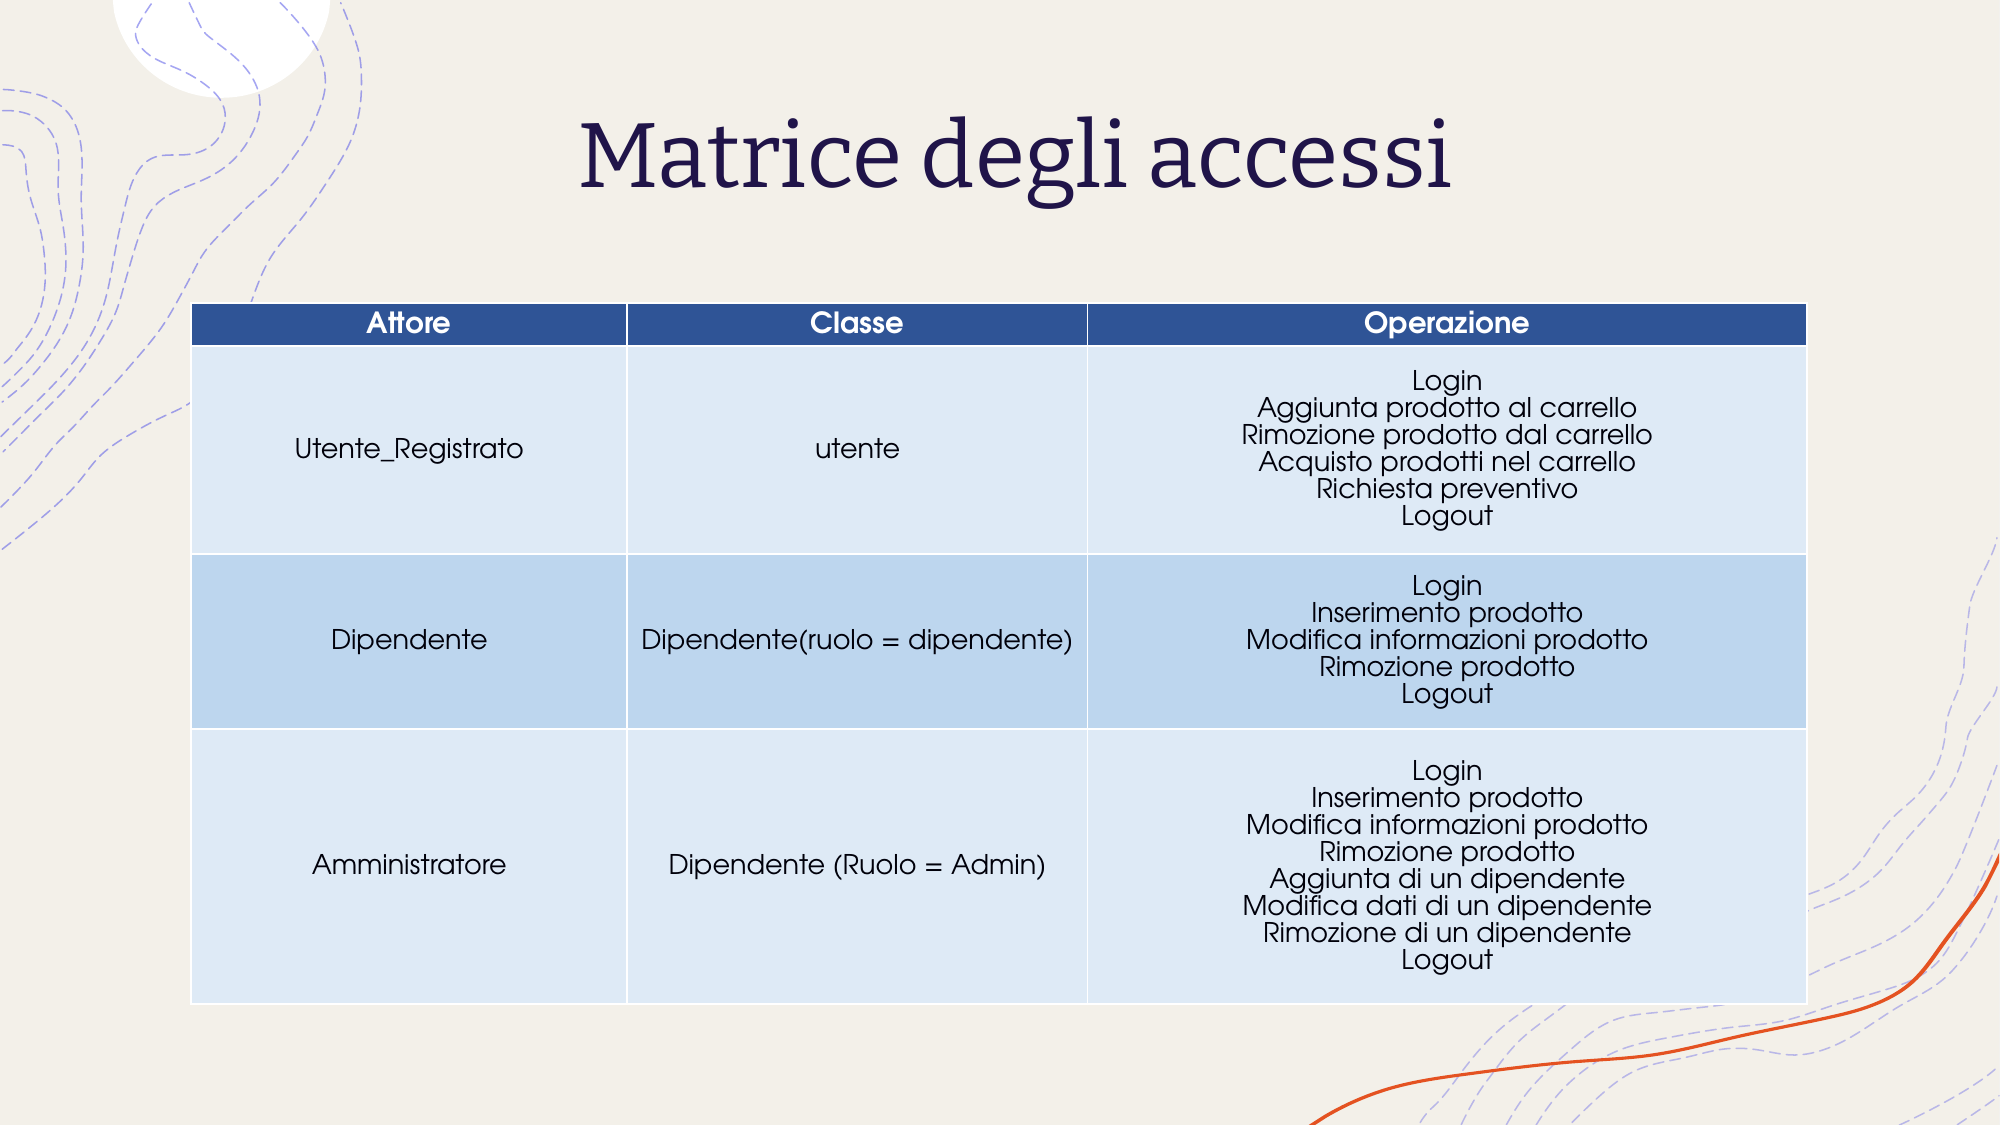

# Matrice degli accessi
| Attore | Classe | Operazione |
| --- | --- | --- |
| Utente\_Registrato | utente | Login Aggiunta prodotto al carrello Rimozione prodotto dal carrello Acquisto prodotti nel carrello Richiesta preventivo Logout |
| Dipendente | Dipendente(ruolo = dipendente) | Login Inserimento prodotto Modifica informazioni prodotto Rimozione prodotto Logout |
| Amministratore | Dipendente (Ruolo = Admin) | Login Inserimento prodotto Modifica informazioni prodotto Rimozione prodotto Aggiunta di un dipendente Modifica dati di un dipendente Rimozione di un dipendente Logout |